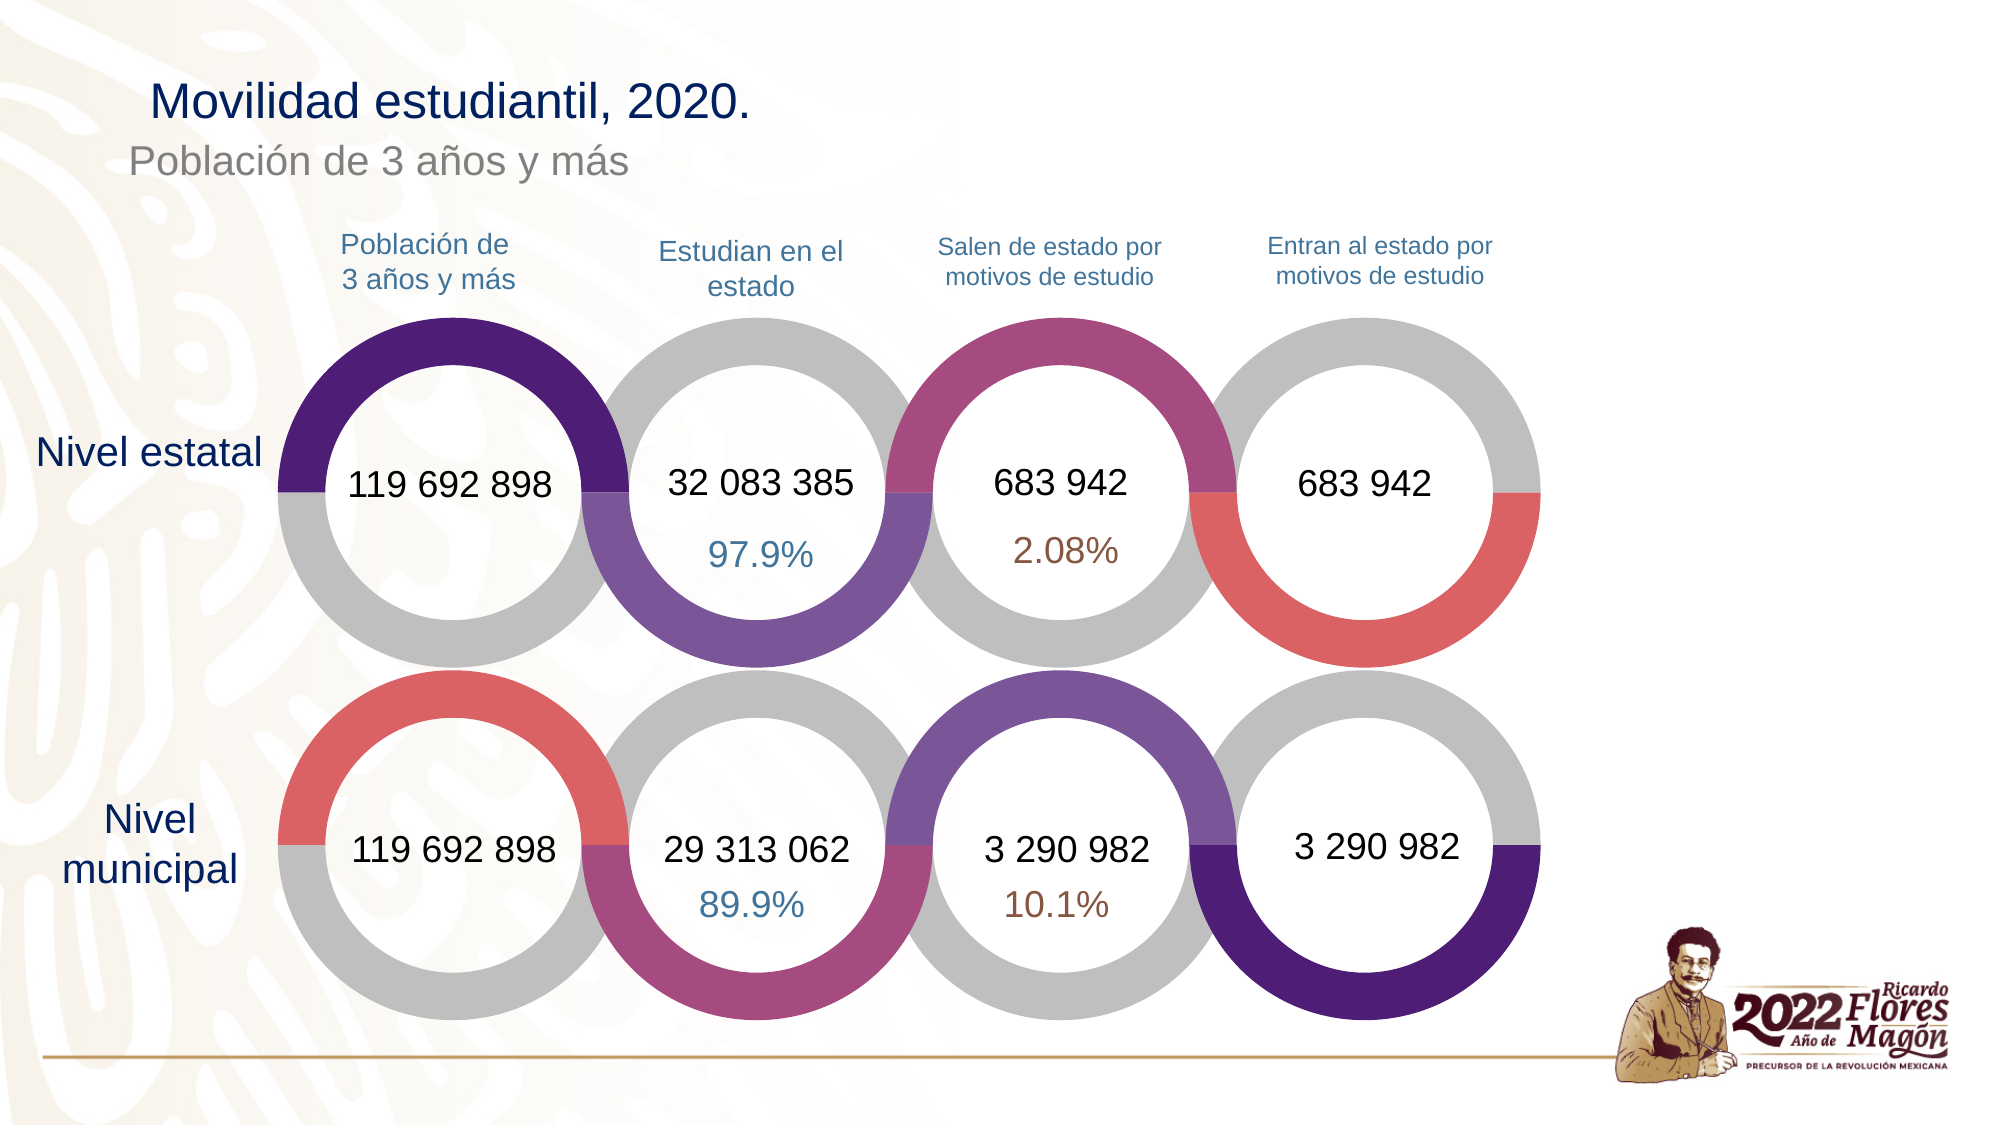

Movilidad estudiantil, 2020.
Población de 3 años y más
Población de
3 años y más
Entran al estado por motivos de estudio
Salen de estado por motivos de estudio
Estudian en el estado

Nivel estatal
32 083 385
683 942
683 942
119 692 898

2.08%
97.9%

Nivel municipal
3 290 982
119 692 898
29 313 062
3 290 982

89.9%
10.1%